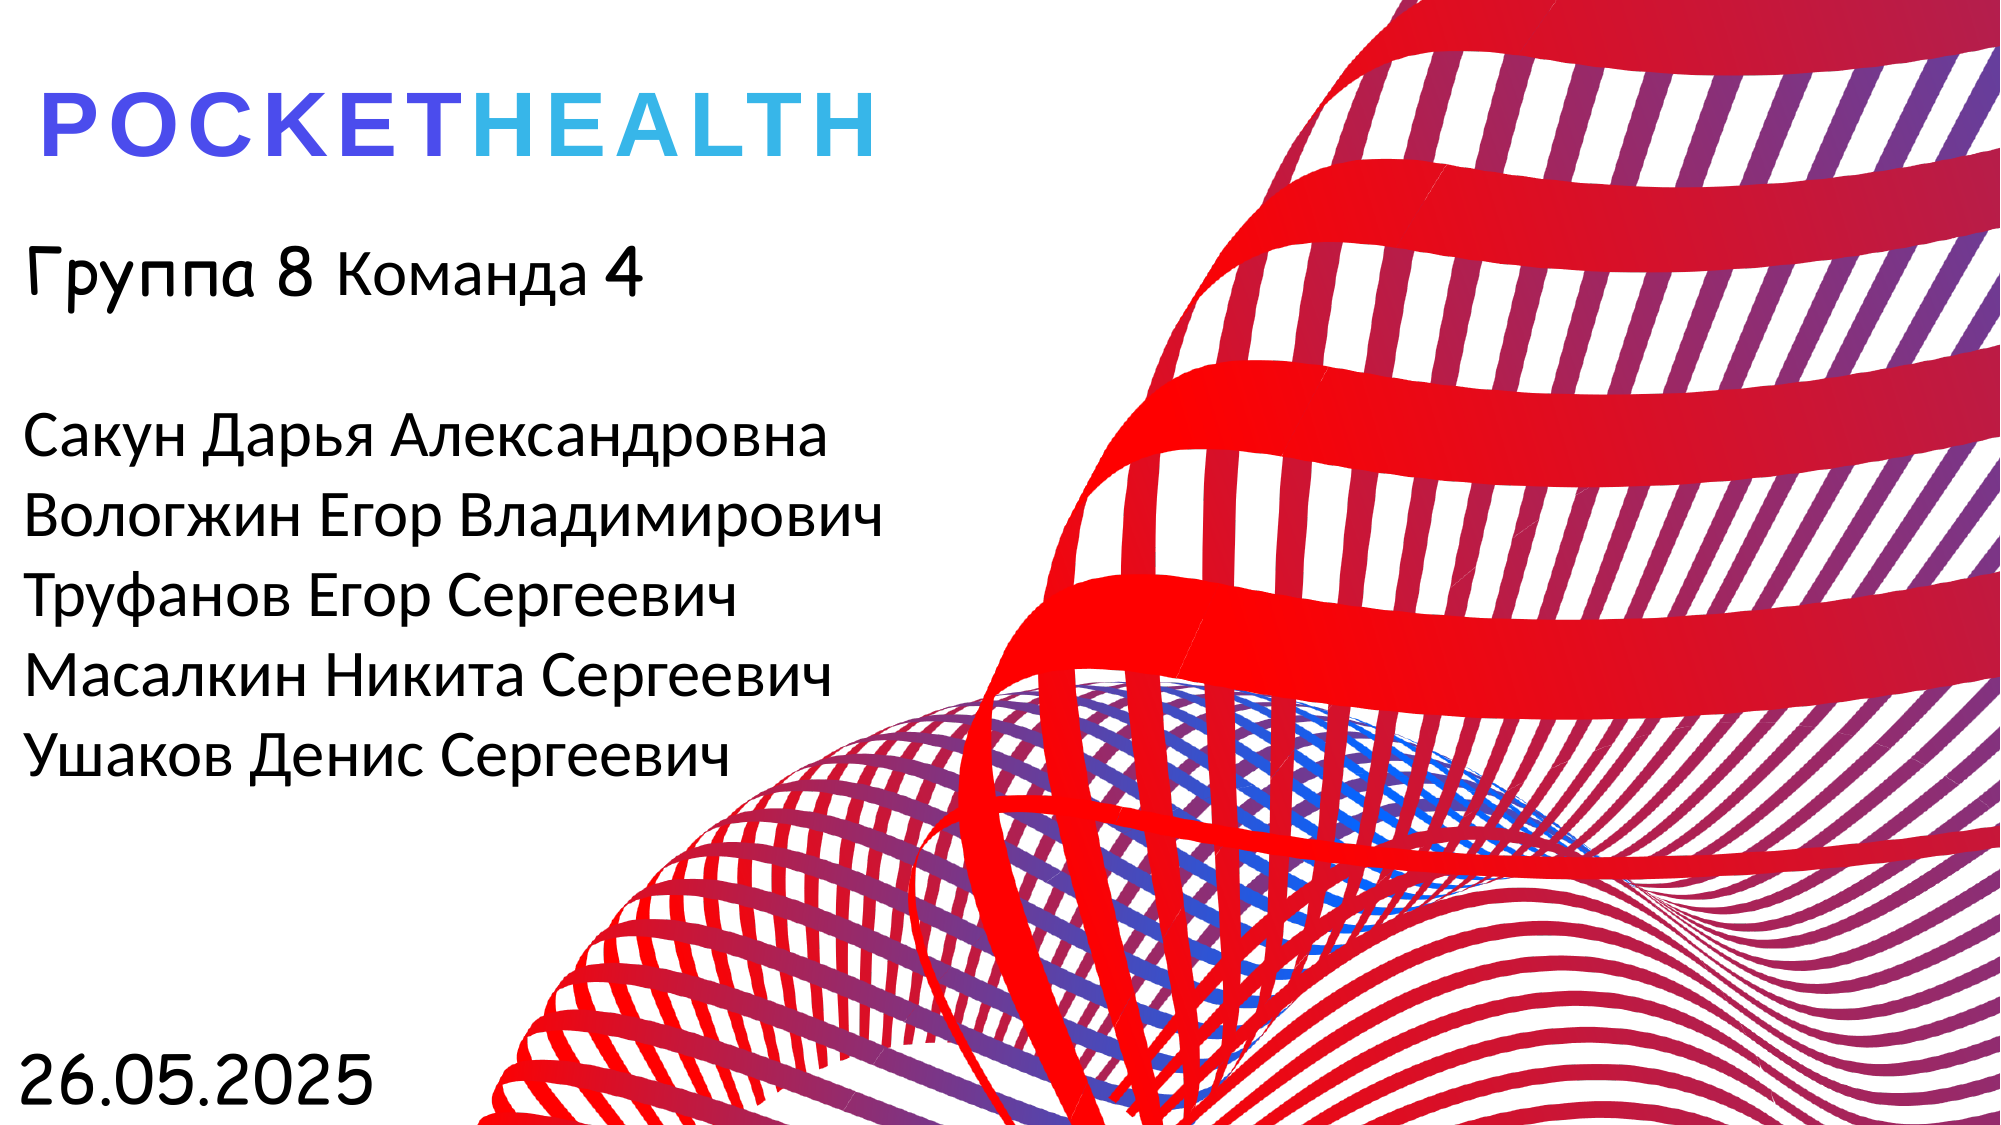

# PocketHealth
Группа 8 Команда 4
Сакун Дарья Александровна
Вологжин Егор Владимирович
Труфанов Егор Сергеевич
Масалкин Никита Сергеевич
Ушаков Денис Сергеевич
Мария Анисимова​
26.05.2025